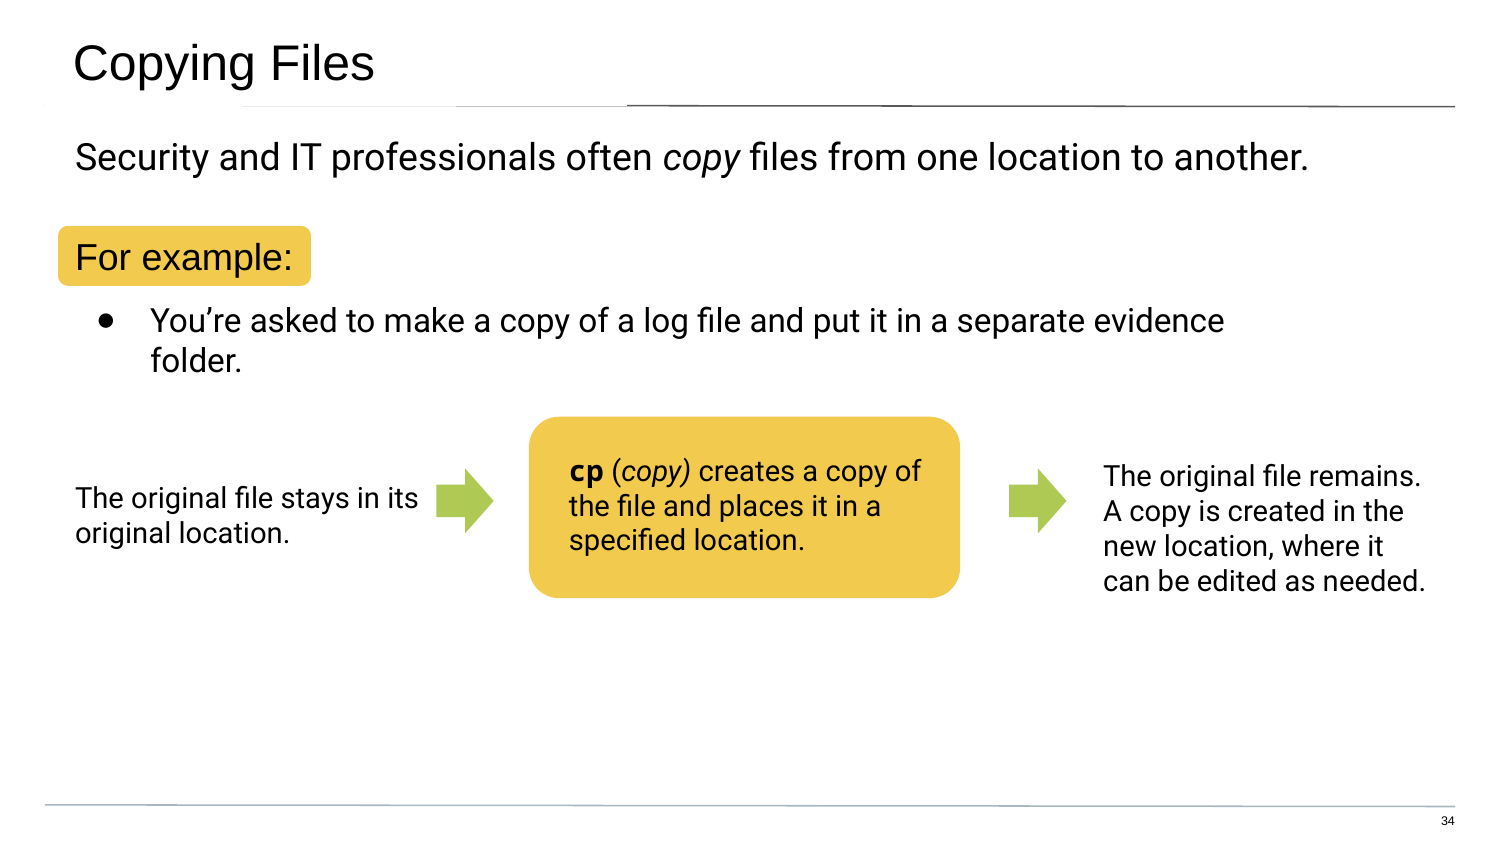

# Copying Files
Security and IT professionals often copy files from one location to another.

For example:
You’re asked to make a copy of a log file and put it in a separate evidence folder.

cp (copy) creates a copy of the file and places it in a specified location.
The original file stays in its original location.
The original file remains. A copy is created in the new location, where it can be edited as needed.

34